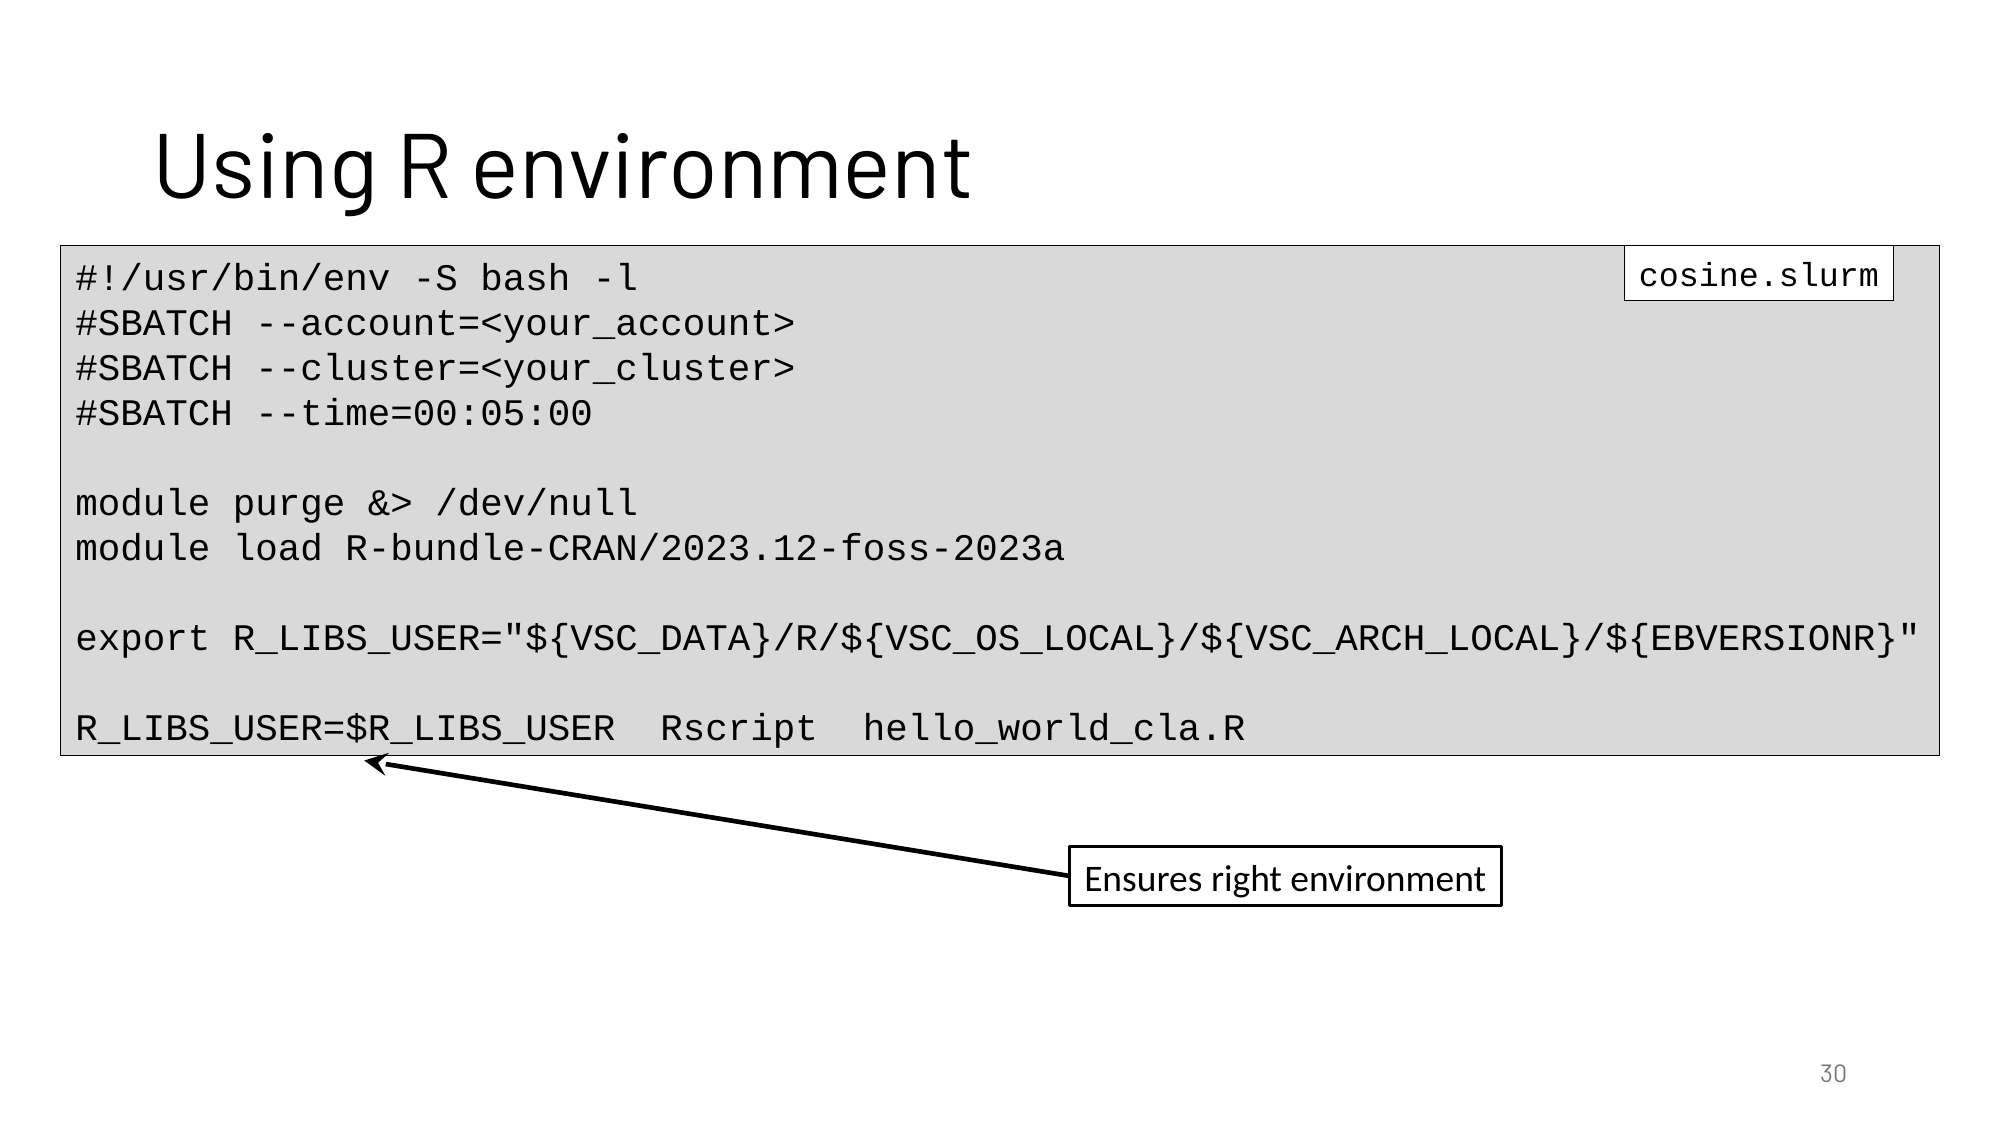

# Using R environment
#!/usr/bin/env -S bash -l
#SBATCH --account=<your_account>
#SBATCH --cluster=<your_cluster>
#SBATCH --time=00:05:00

module purge &> /dev/null
module load R-bundle-CRAN/2023.12-foss-2023a

export R_LIBS_USER="${VSC_DATA}/R/${VSC_OS_LOCAL}/${VSC_ARCH_LOCAL}/${EBVERSIONR}"

R_LIBS_USER=$R_LIBS_USER  Rscript  hello_world_cla.R
cosine.slurm
Ensures right environment
30